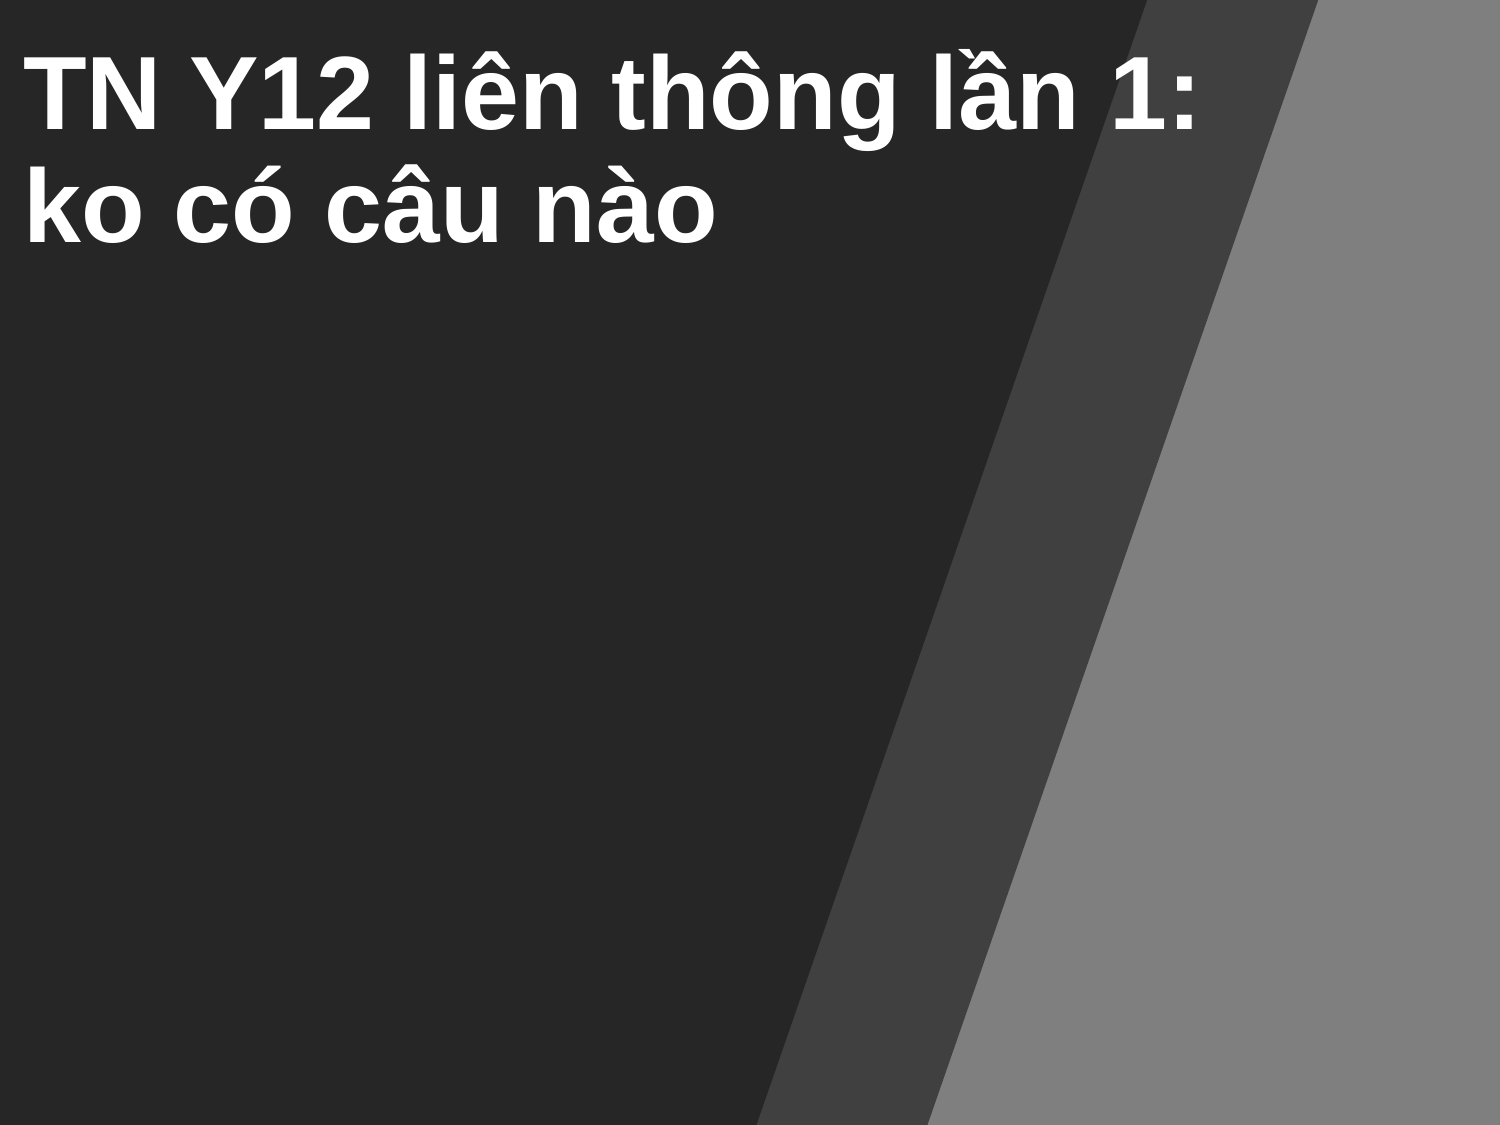

TN Y12 liên thông lần 1: ko có câu nào